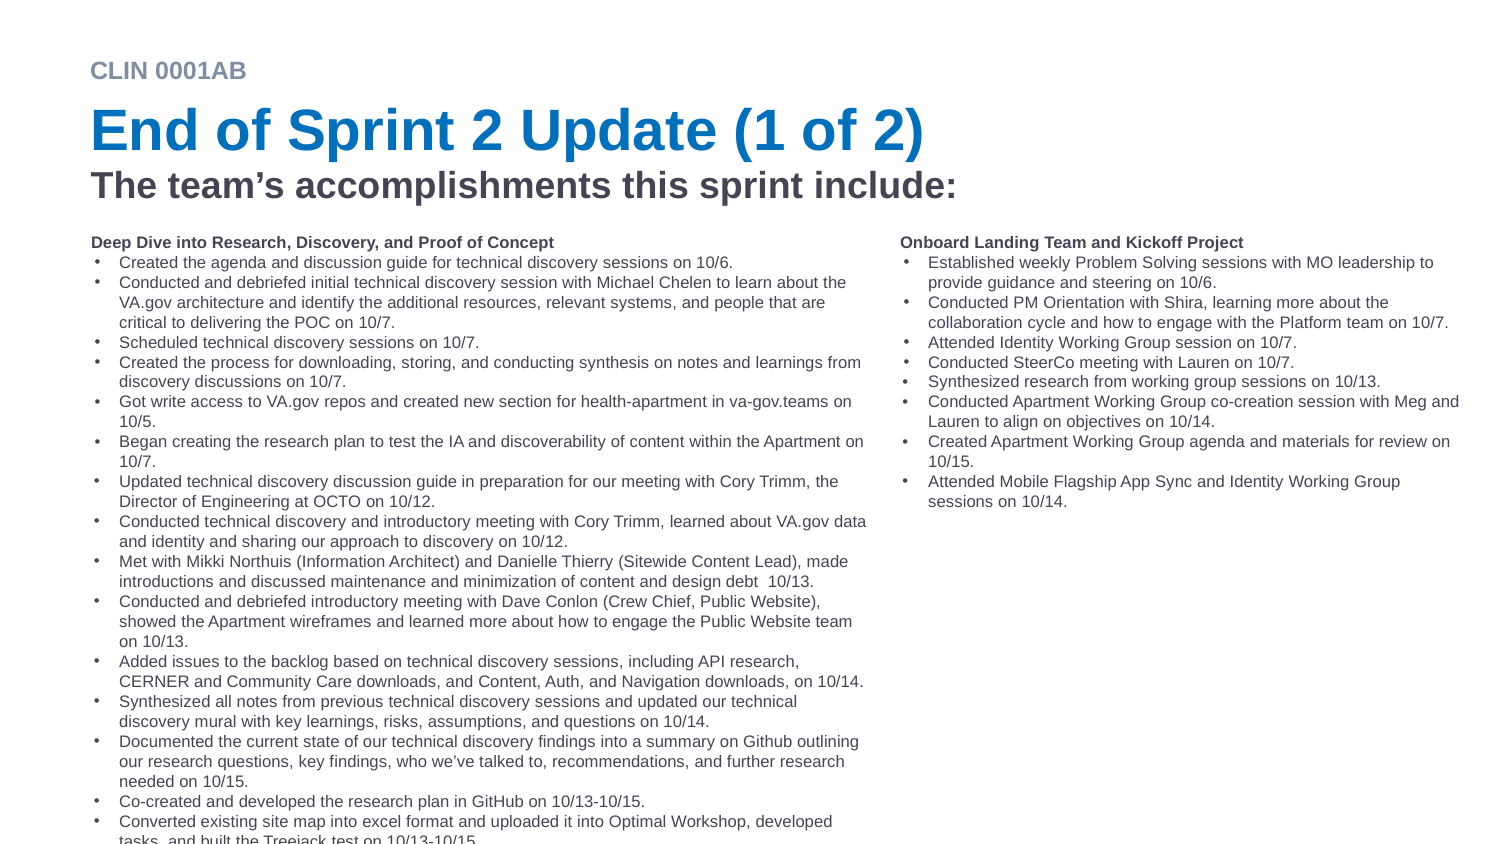

CLIN 0001AB

# End of Sprint 2 Update (1 of 2)
The team’s accomplishments this sprint include:
Deep Dive into Research, Discovery, and Proof of Concept
Created the agenda and discussion guide for technical discovery sessions on 10/6.
Conducted and debriefed initial technical discovery session with Michael Chelen to learn about the VA.gov architecture and identify the additional resources, relevant systems, and people that are critical to delivering the POC on 10/7.
Scheduled technical discovery sessions on 10/7.
Created the process for downloading, storing, and conducting synthesis on notes and learnings from discovery discussions on 10/7.
Got write access to VA.gov repos and created new section for health-apartment in va-gov.teams on 10/5.
Began creating the research plan to test the IA and discoverability of content within the Apartment on 10/7.
Updated technical discovery discussion guide in preparation for our meeting with Cory Trimm, the Director of Engineering at OCTO on 10/12.
Conducted technical discovery and introductory meeting with Cory Trimm, learned about VA.gov data and identity and sharing our approach to discovery on 10/12.
Met with Mikki Northuis (Information Architect) and Danielle Thierry (Sitewide Content Lead), made introductions and discussed maintenance and minimization of content and design debt  10/13.
Conducted and debriefed introductory meeting with Dave Conlon (Crew Chief, Public Website), showed the Apartment wireframes and learned more about how to engage the Public Website team on 10/13.
Added issues to the backlog based on technical discovery sessions, including API research, CERNER and Community Care downloads, and Content, Auth, and Navigation downloads, on 10/14.
Synthesized all notes from previous technical discovery sessions and updated our technical discovery mural with key learnings, risks, assumptions, and questions on 10/14.
Documented the current state of our technical discovery findings into a summary on Github outlining our research questions, key findings, who we’ve talked to, recommendations, and further research needed on 10/15.
Co-created and developed the research plan in GitHub on 10/13-10/15.
Converted existing site map into excel format and uploaded it into Optimal Workshop, developed tasks, and built the Treejack test on 10/13-10/15.
Onboard Landing Team and Kickoff Project
Established weekly Problem Solving sessions with MO leadership to provide guidance and steering on 10/6.
Conducted PM Orientation with Shira, learning more about the collaboration cycle and how to engage with the Platform team on 10/7.
Attended Identity Working Group session on 10/7.
Conducted SteerCo meeting with Lauren on 10/7.
Synthesized research from working group sessions on 10/13.
Conducted Apartment Working Group co-creation session with Meg and Lauren to align on objectives on 10/14.
Created Apartment Working Group agenda and materials for review on 10/15.
Attended Mobile Flagship App Sync and Identity Working Group sessions on 10/14.